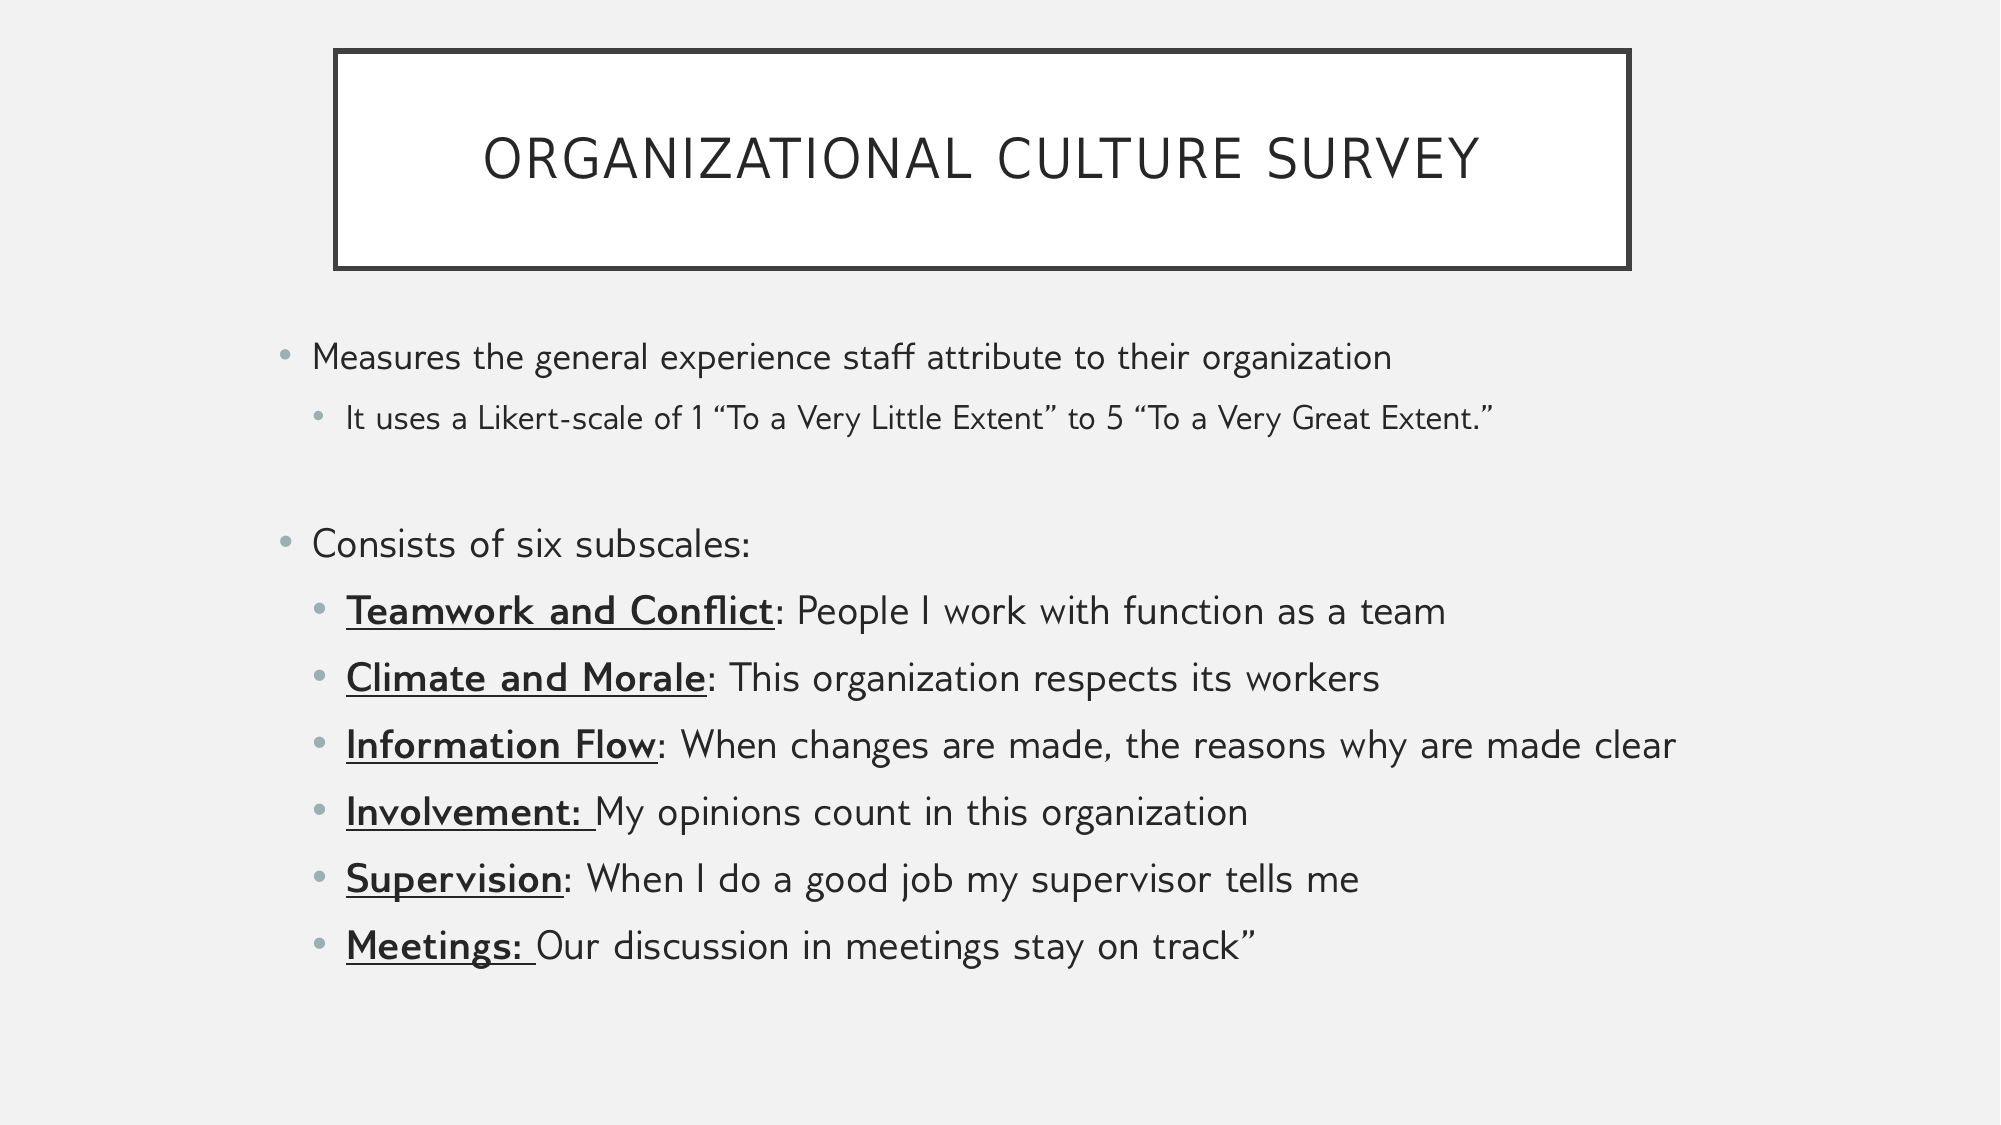

# Organizational Culture Survey
Measures the general experience staff attribute to their organization
It uses a Likert-scale of 1 “To a Very Little Extent” to 5 “To a Very Great Extent.”

Consists of six subscales:
Teamwork and Conflict: People I work with function as a team
Climate and Morale: This organization respects its workers
Information Flow: When changes are made, the reasons why are made clear
Involvement: My opinions count in this organization
Supervision: When I do a good job my supervisor tells me
Meetings: Our discussion in meetings stay on track”